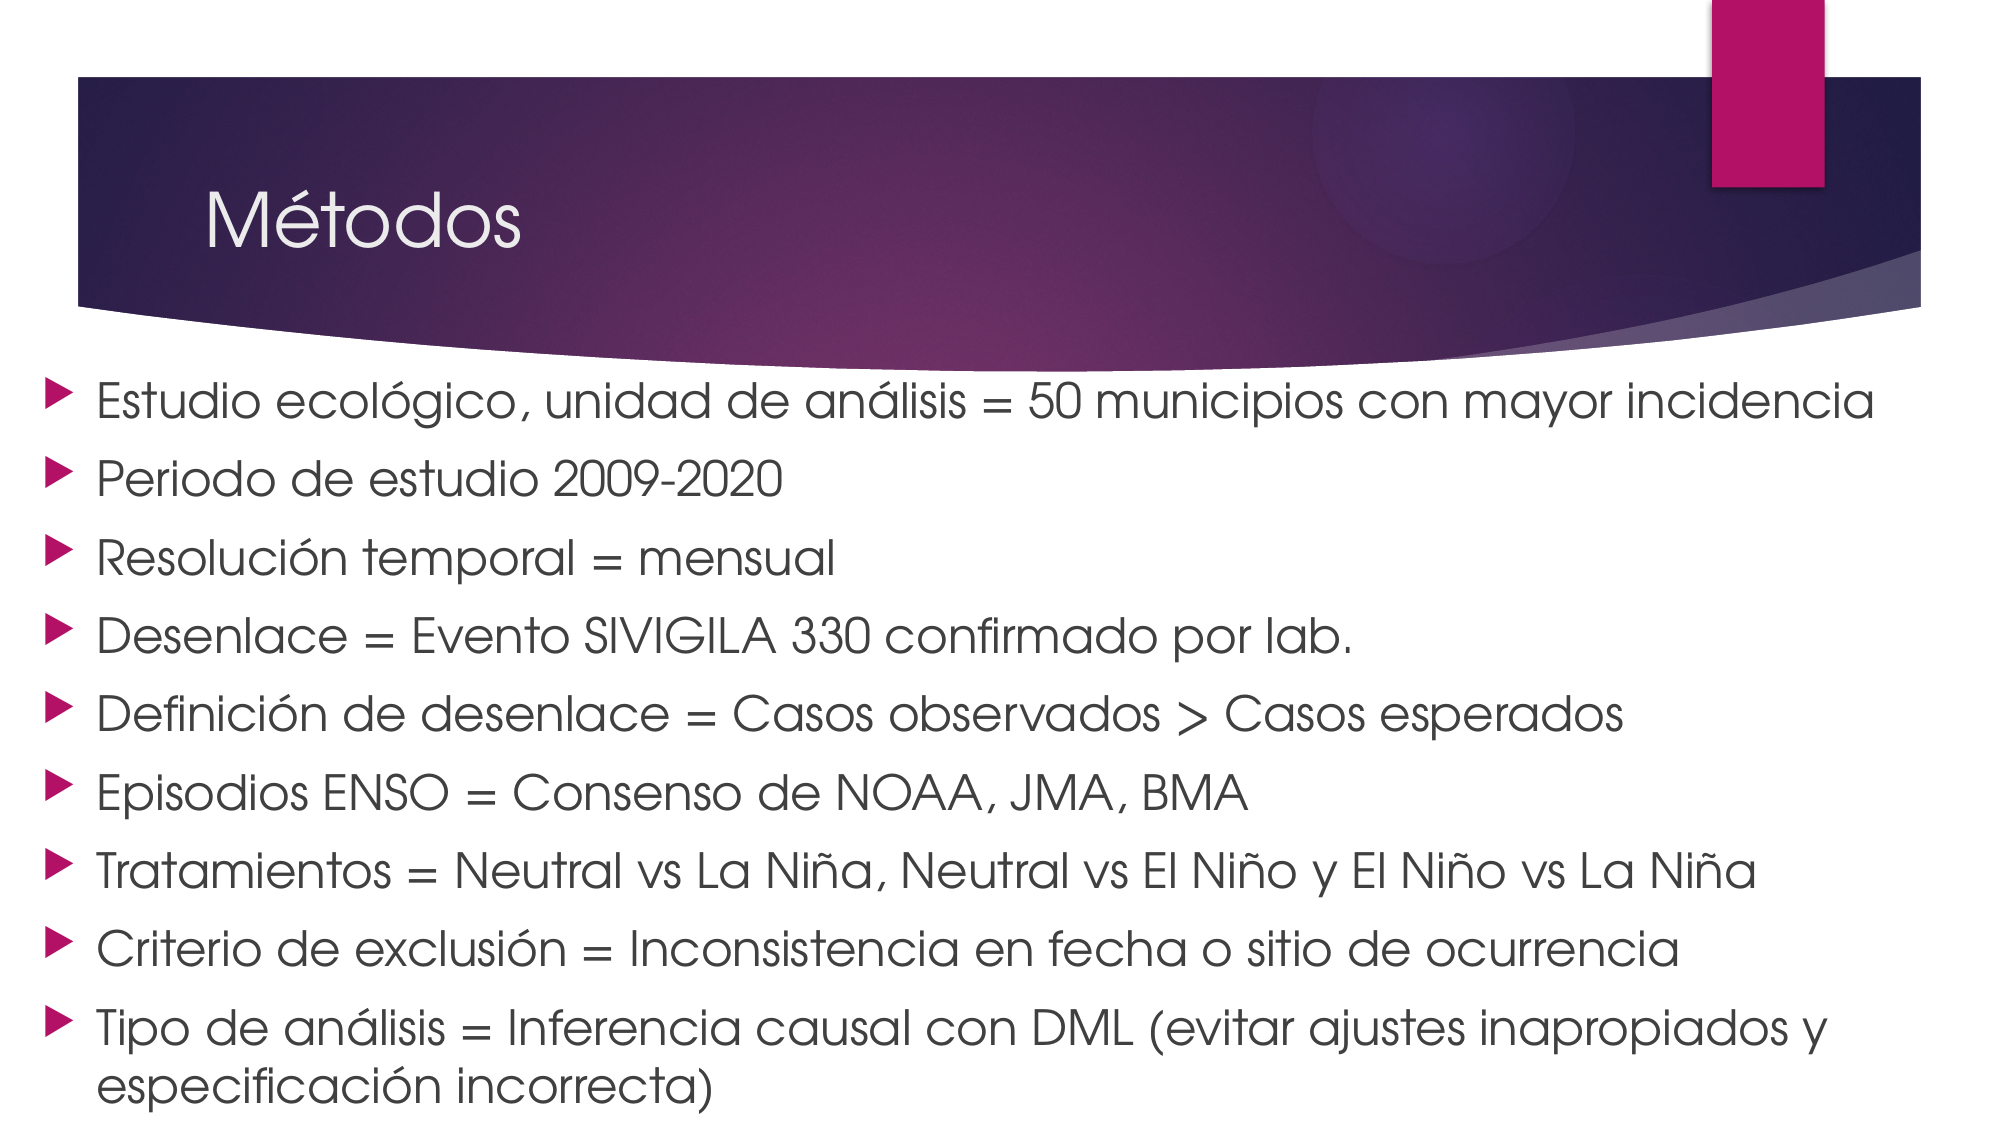

# Métodos
Estudio ecológico, unidad de análisis = 50 municipios con mayor incidencia
Periodo de estudio 2009-2020
Resolución temporal = mensual
Desenlace = Evento SIVIGILA 330 confirmado por lab.
Definición de desenlace = Casos observados > Casos esperados
Episodios ENSO = Consenso de NOAA, JMA, BMA
Tratamientos = Neutral vs La Niña, Neutral vs El Niño y El Niño vs La Niña
Criterio de exclusión = Inconsistencia en fecha o sitio de ocurrencia
Tipo de análisis = Inferencia causal con DML (evitar ajustes inapropiados y especificación incorrecta)